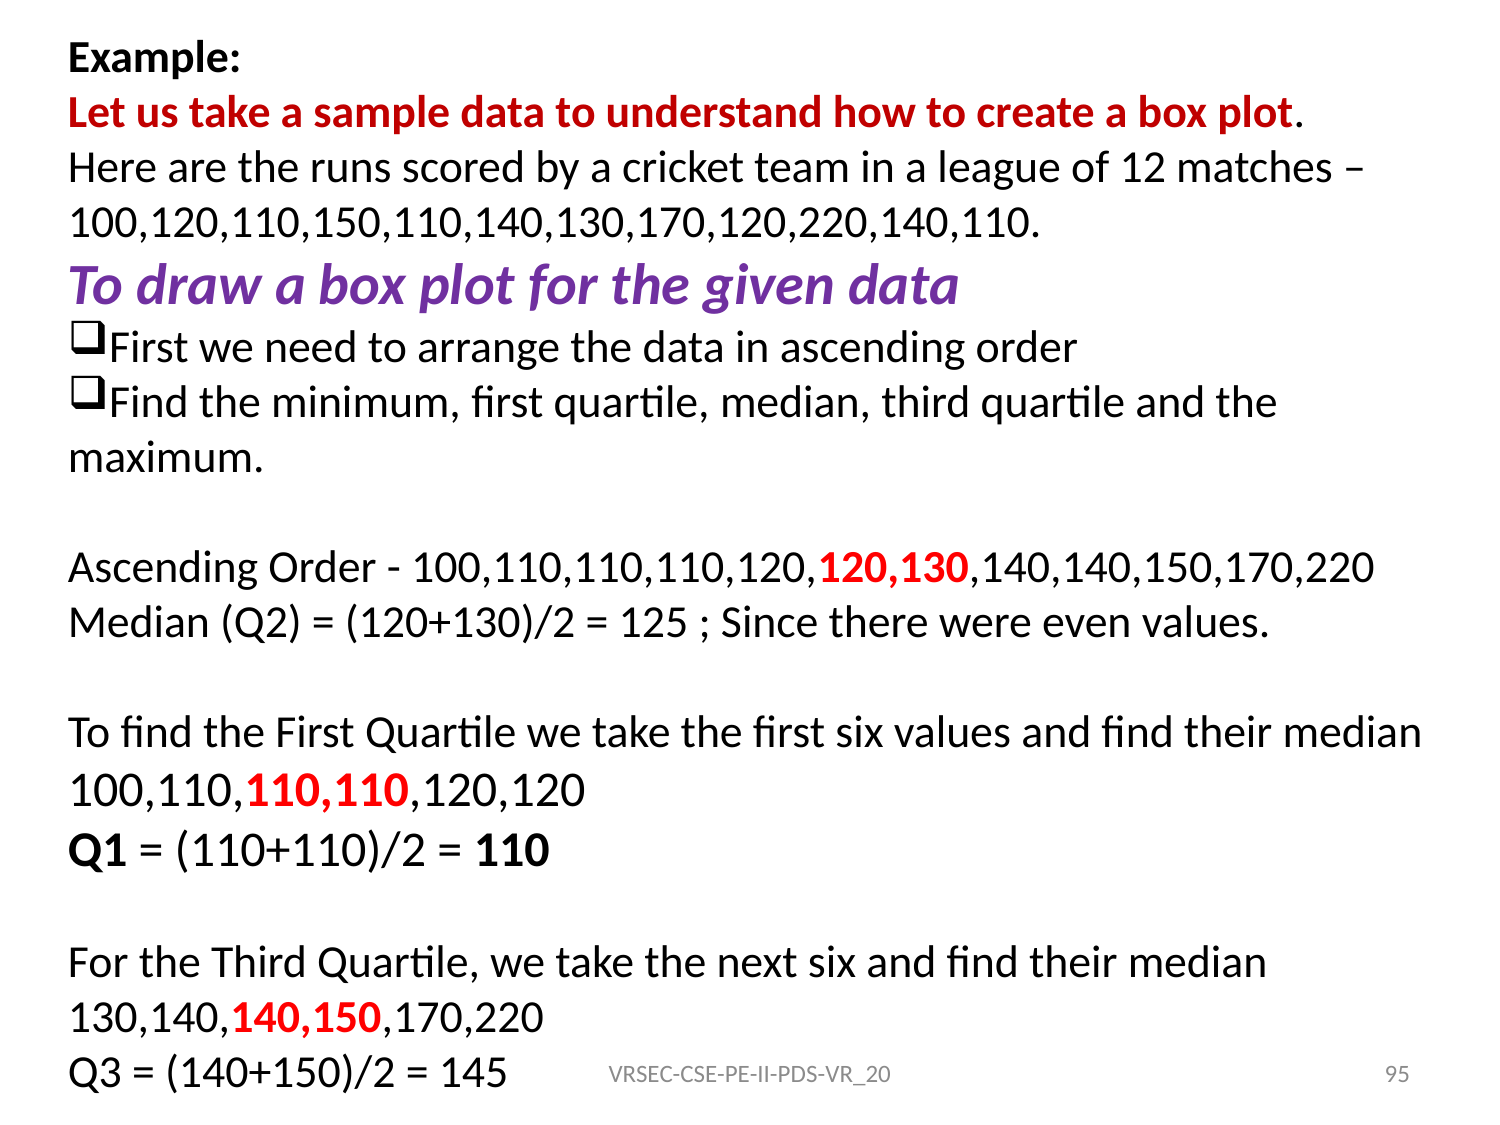

Example:
Let us take a sample data to understand how to create a box plot.
Here are the runs scored by a cricket team in a league of 12 matches – 100,120,110,150,110,140,130,170,120,220,140,110.
To draw a box plot for the given data
First we need to arrange the data in ascending order
Find the minimum, first quartile, median, third quartile and the maximum.

Ascending Order - 100,110,110,110,120,120,130,140,140,150,170,220 Median (Q2) = (120+130)/2 = 125 ; Since there were even values.

To find the First Quartile we take the first six values and find their median
100,110,110,110,120,120
Q1 = (110+110)/2 = 110

For the Third Quartile, we take the next six and find their median
130,140,140,150,170,220
Q3 = (140+150)/2 = 145
VRSEC-CSE-PE-II-PDS-VR_20
95